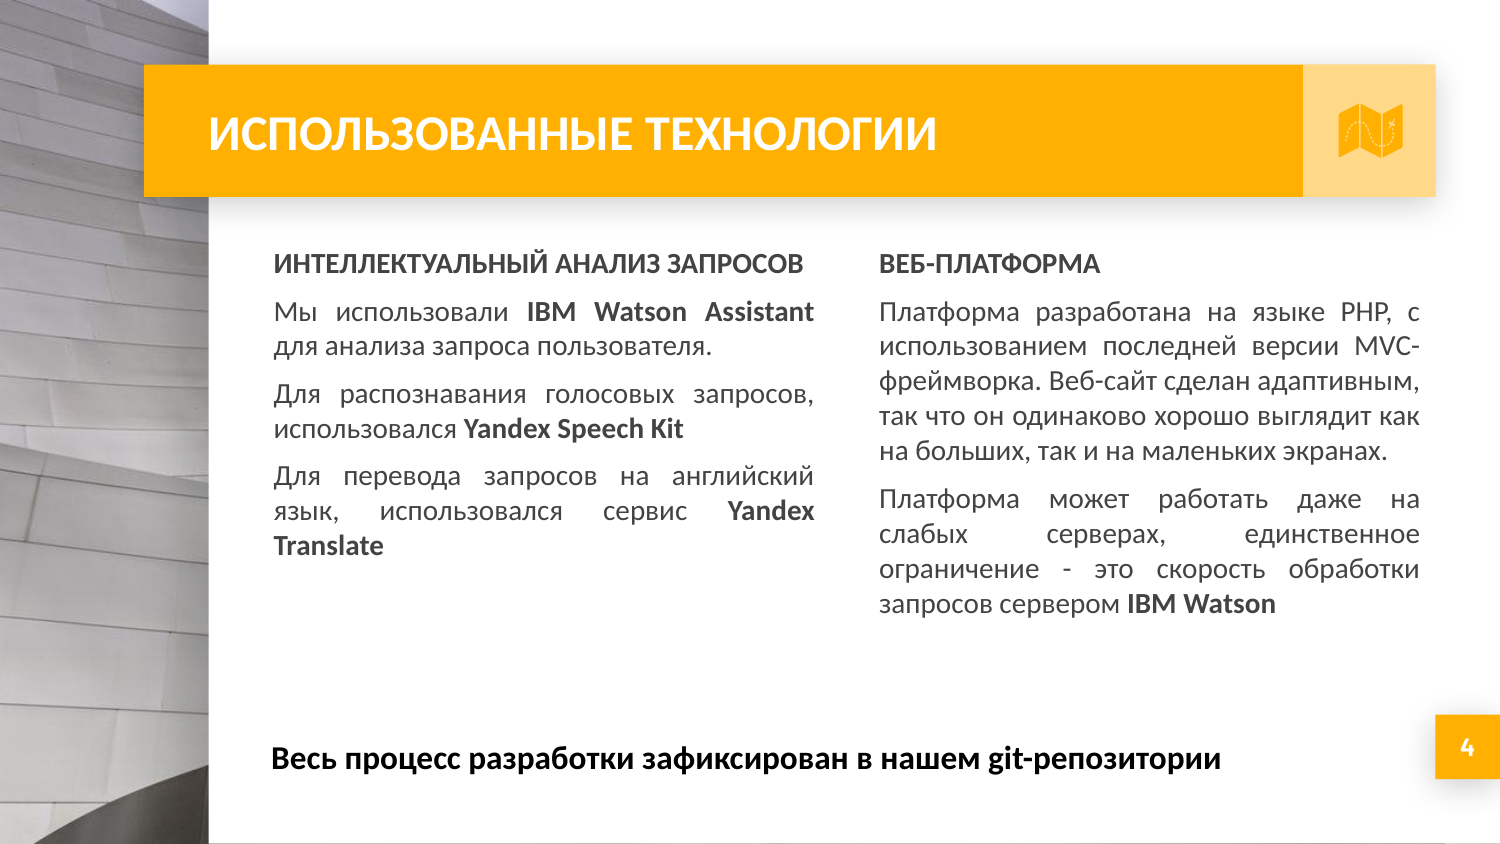

# ИСПОЛЬЗОВАННЫЕ ТЕХНОЛОГИИ

ИНТЕЛЛЕКТУАЛЬНЫЙ АНАЛИЗ ЗАПРОСОВ
Мы использовали IBM Watson Assistant для анализа запроса пользователя.
Для распознавания голосовых запросов, использовался Yandex Speech Kit
Для перевода запросов на английский язык, использовался сервис Yandex Translate

ВЕБ-ПЛАТФОРМА
Платформа разработана на языке PHP, с использованием последней версии MVC-фреймворка. Веб-сайт сделан адаптивным, так что он одинаково хорошо выглядит как на больших, так и на маленьких экранах.
Платформа может работать даже на слабых серверах, единственное ограничение - это скорость обработки запросов сервером IBM Watson
4
Весь процесс разработки зафиксирован в нашем git-репозитории